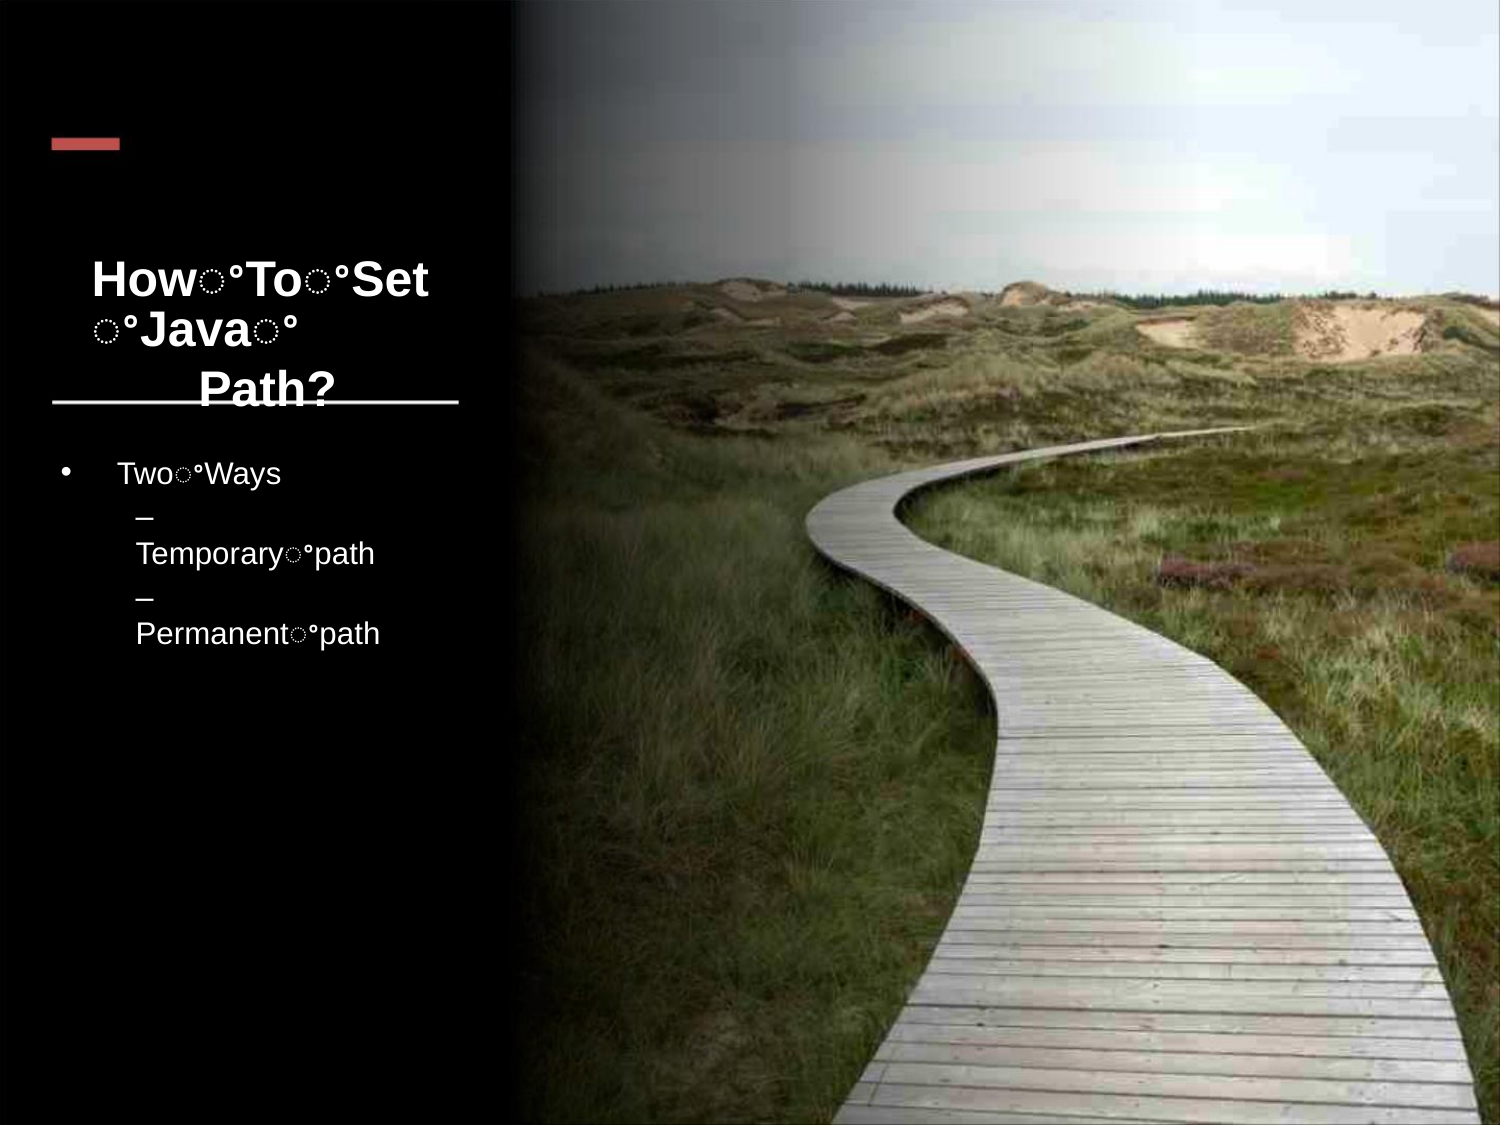

HowꢀToꢀSetꢀJavaꢀ
Path?
•
TwoꢀWays
– Temporaryꢀpath
– Permanentꢀpath